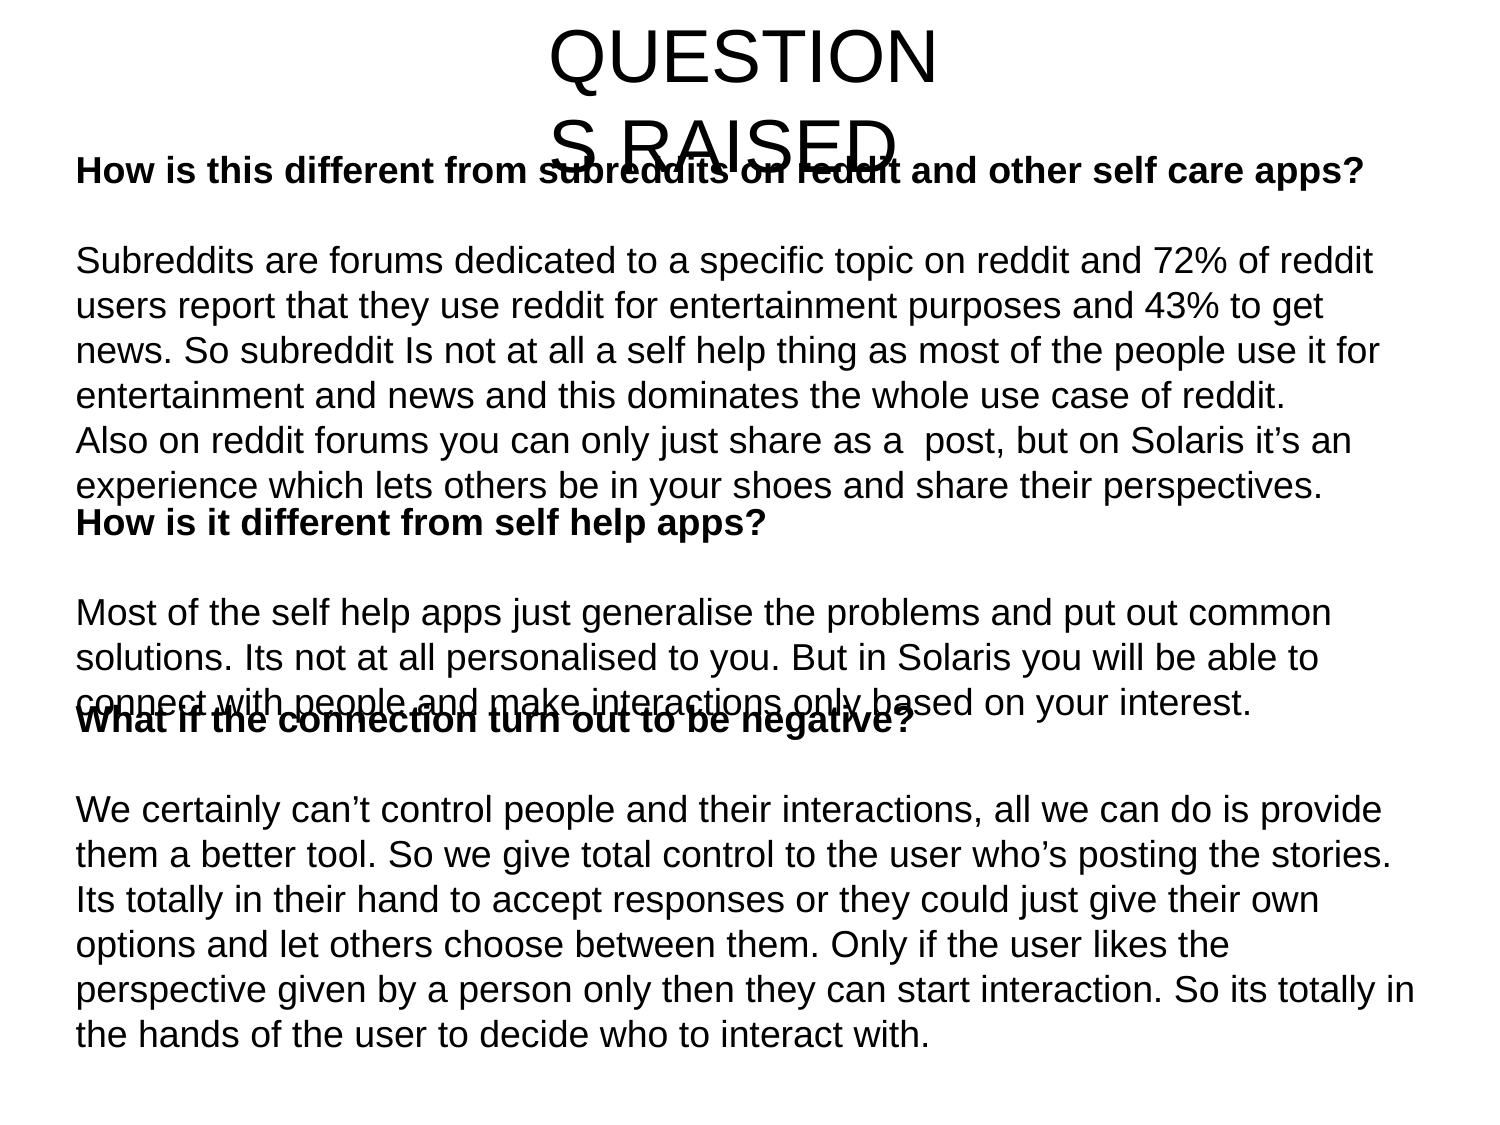

QUESTIONS RAISED
How is this different from subreddits on reddit and other self care apps?

Subreddits are forums dedicated to a specific topic on reddit and 72% of reddit users report that they use reddit for entertainment purposes and 43% to get news. So subreddit Is not at all a self help thing as most of the people use it for entertainment and news and this dominates the whole use case of reddit.
Also on reddit forums you can only just share as a  post, but on Solaris it’s an experience which lets others be in your shoes and share their perspectives.

How is it different from self help apps?

Most of the self help apps just generalise the problems and put out common solutions. Its not at all personalised to you. But in Solaris you will be able to connect with people and make interactions only based on your interest.
What if the connection turn out to be negative?

We certainly can’t control people and their interactions, all we can do is provide them a better tool. So we give total control to the user who’s posting the stories. Its totally in their hand to accept responses or they could just give their own options and let others choose between them. Only if the user likes the perspective given by a person only then they can start interaction. So its totally in the hands of the user to decide who to interact with.